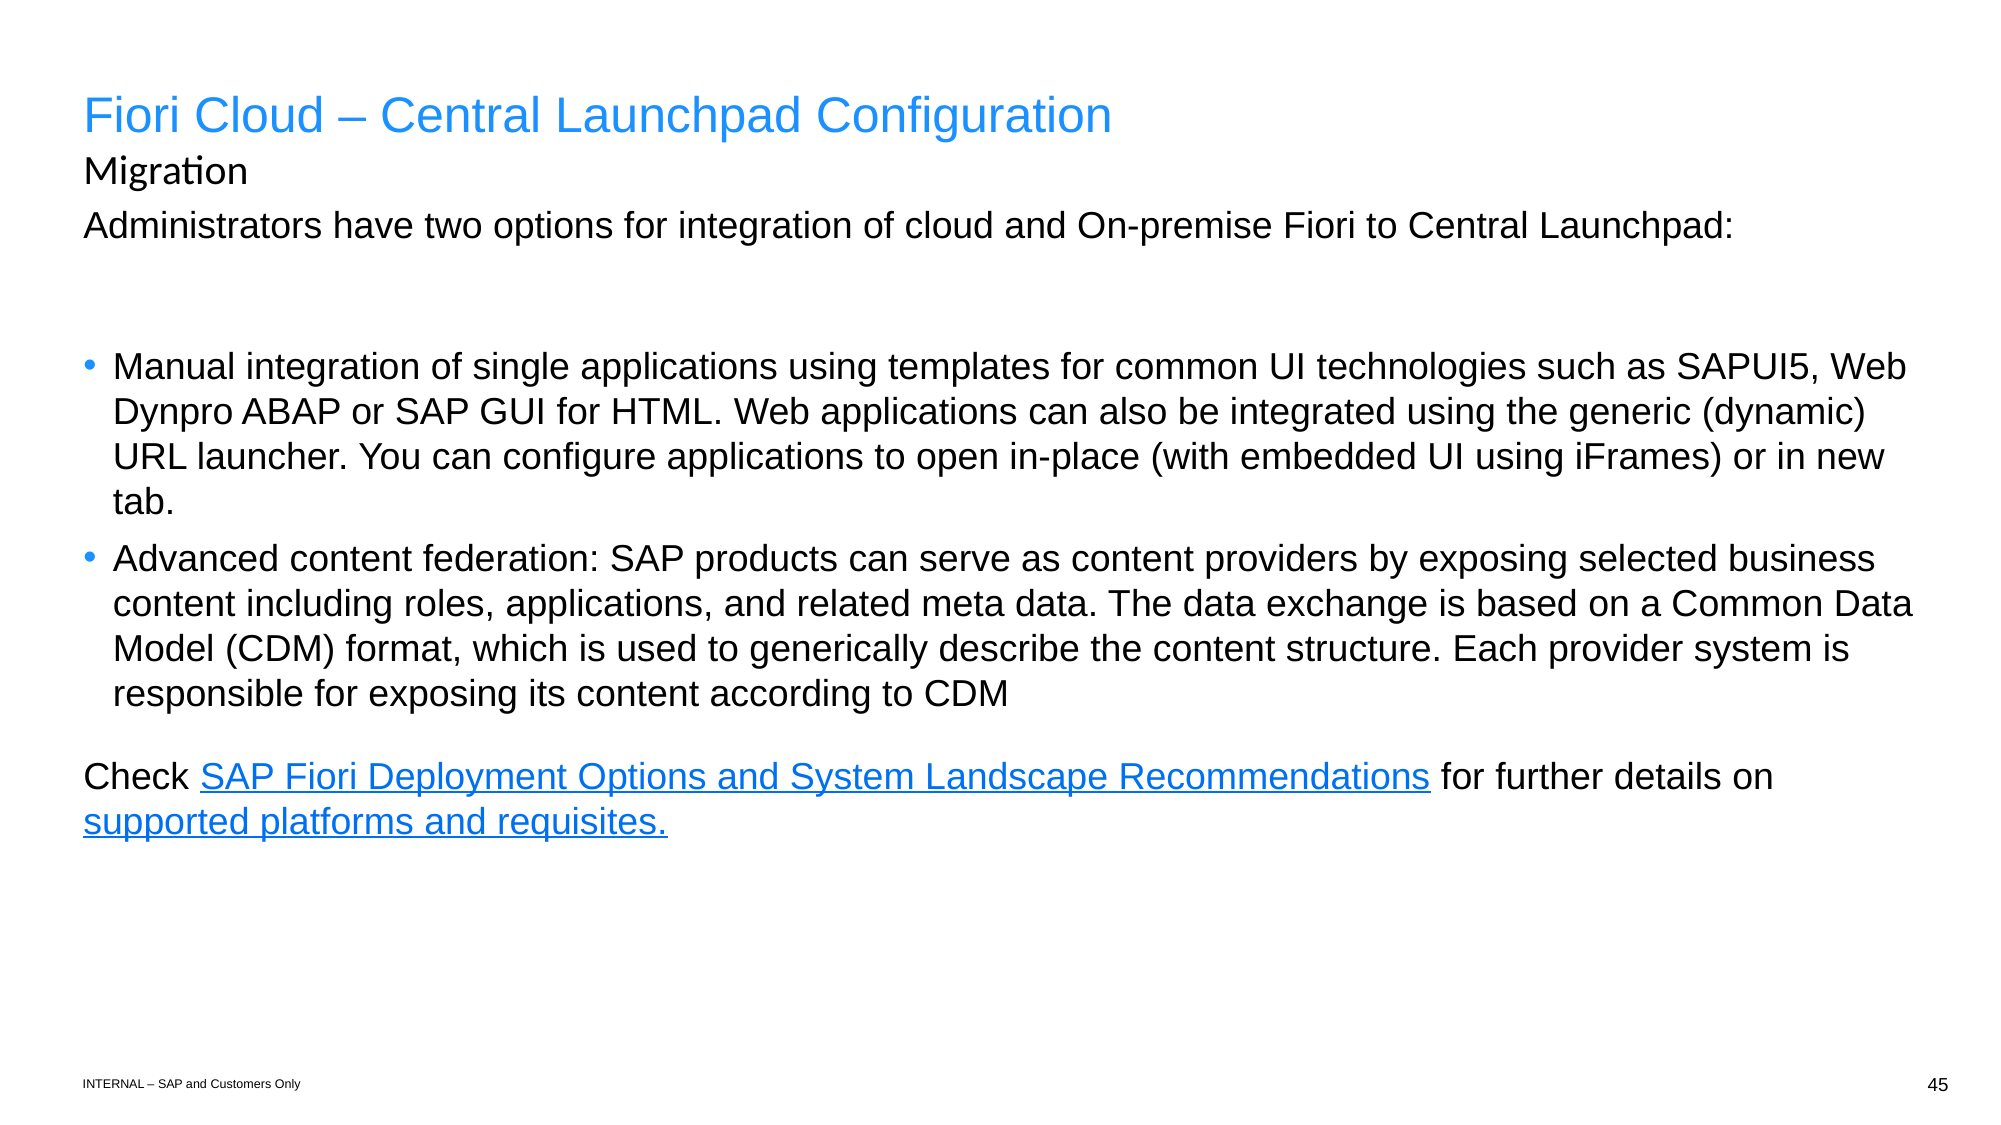

# Fiori Cloud – Central Launchpad Configuration Migration
Administrators have two options for integration of cloud and On-premise Fiori to Central Launchpad:

Manual integration of single applications using templates for common UI technologies such as SAPUI5, Web Dynpro ABAP or SAP GUI for HTML. Web applications can also be integrated using the generic (dynamic) URL launcher. You can configure applications to open in-place (with embedded UI using iFrames) or in new tab.
Advanced content federation: SAP products can serve as content providers by exposing selected business content including roles, applications, and related meta data. The data exchange is based on a Common Data Model (CDM) format, which is used to generically describe the content structure. Each provider system is responsible for exposing its content according to CDM
Check SAP Fiori Deployment Options and System Landscape Recommendations for further details on supported platforms and requisites.